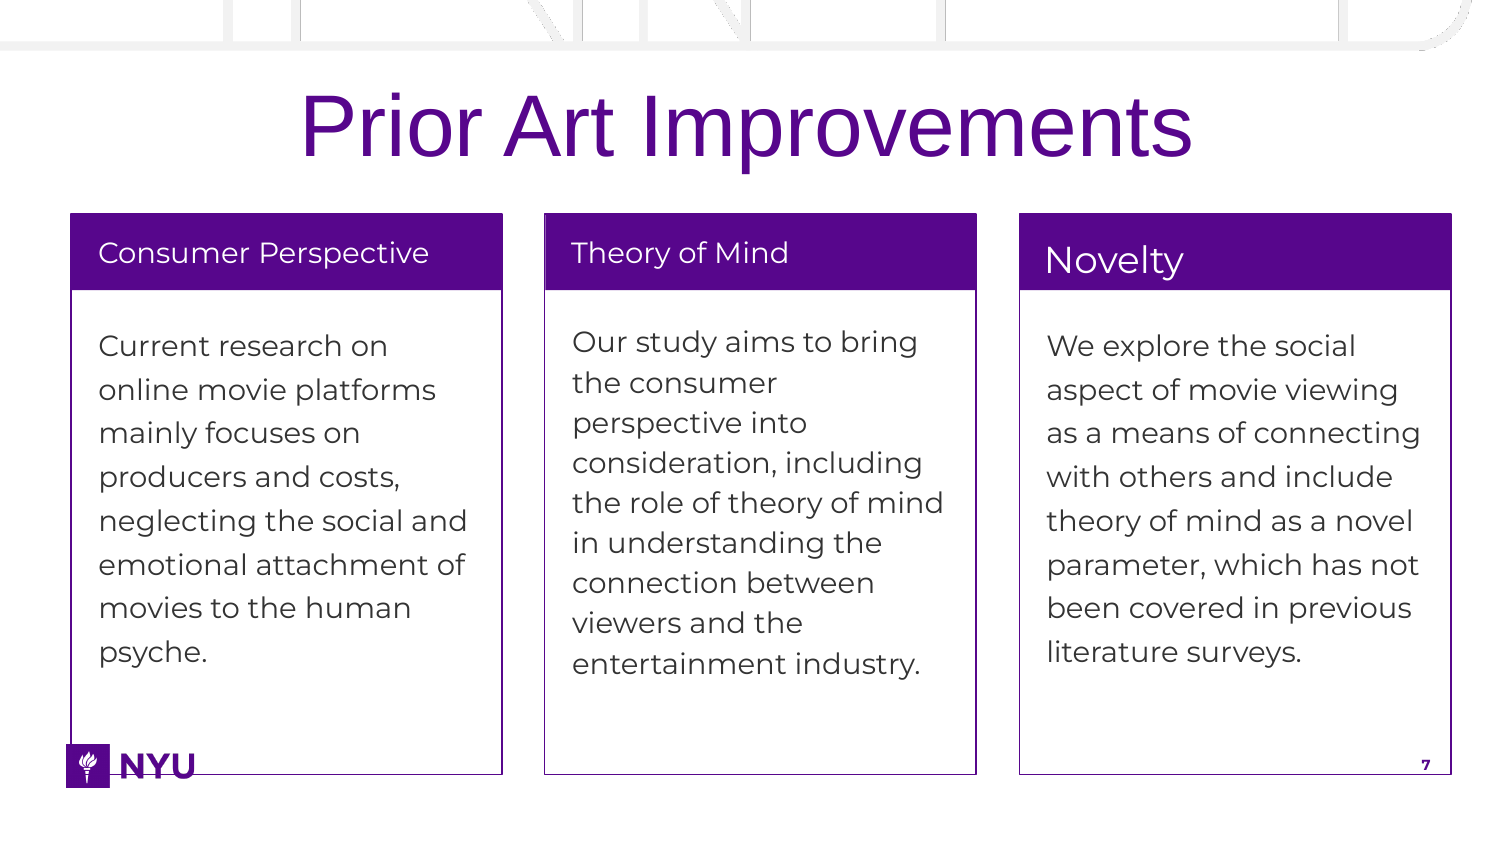

# Prior Art Improvements

Consumer Perspective

Theory of Mind

Novelty
Current research on online movie platforms mainly focuses on producers and costs, neglecting the social and emotional attachment of movies to the human psyche.

Our study aims to bring the consumer perspective into consideration, including the role of theory of mind in understanding the connection between viewers and the entertainment industry.

We explore the social aspect of movie viewing as a means of connecting with others and include theory of mind as a novel parameter, which has not been covered in previous literature surveys.